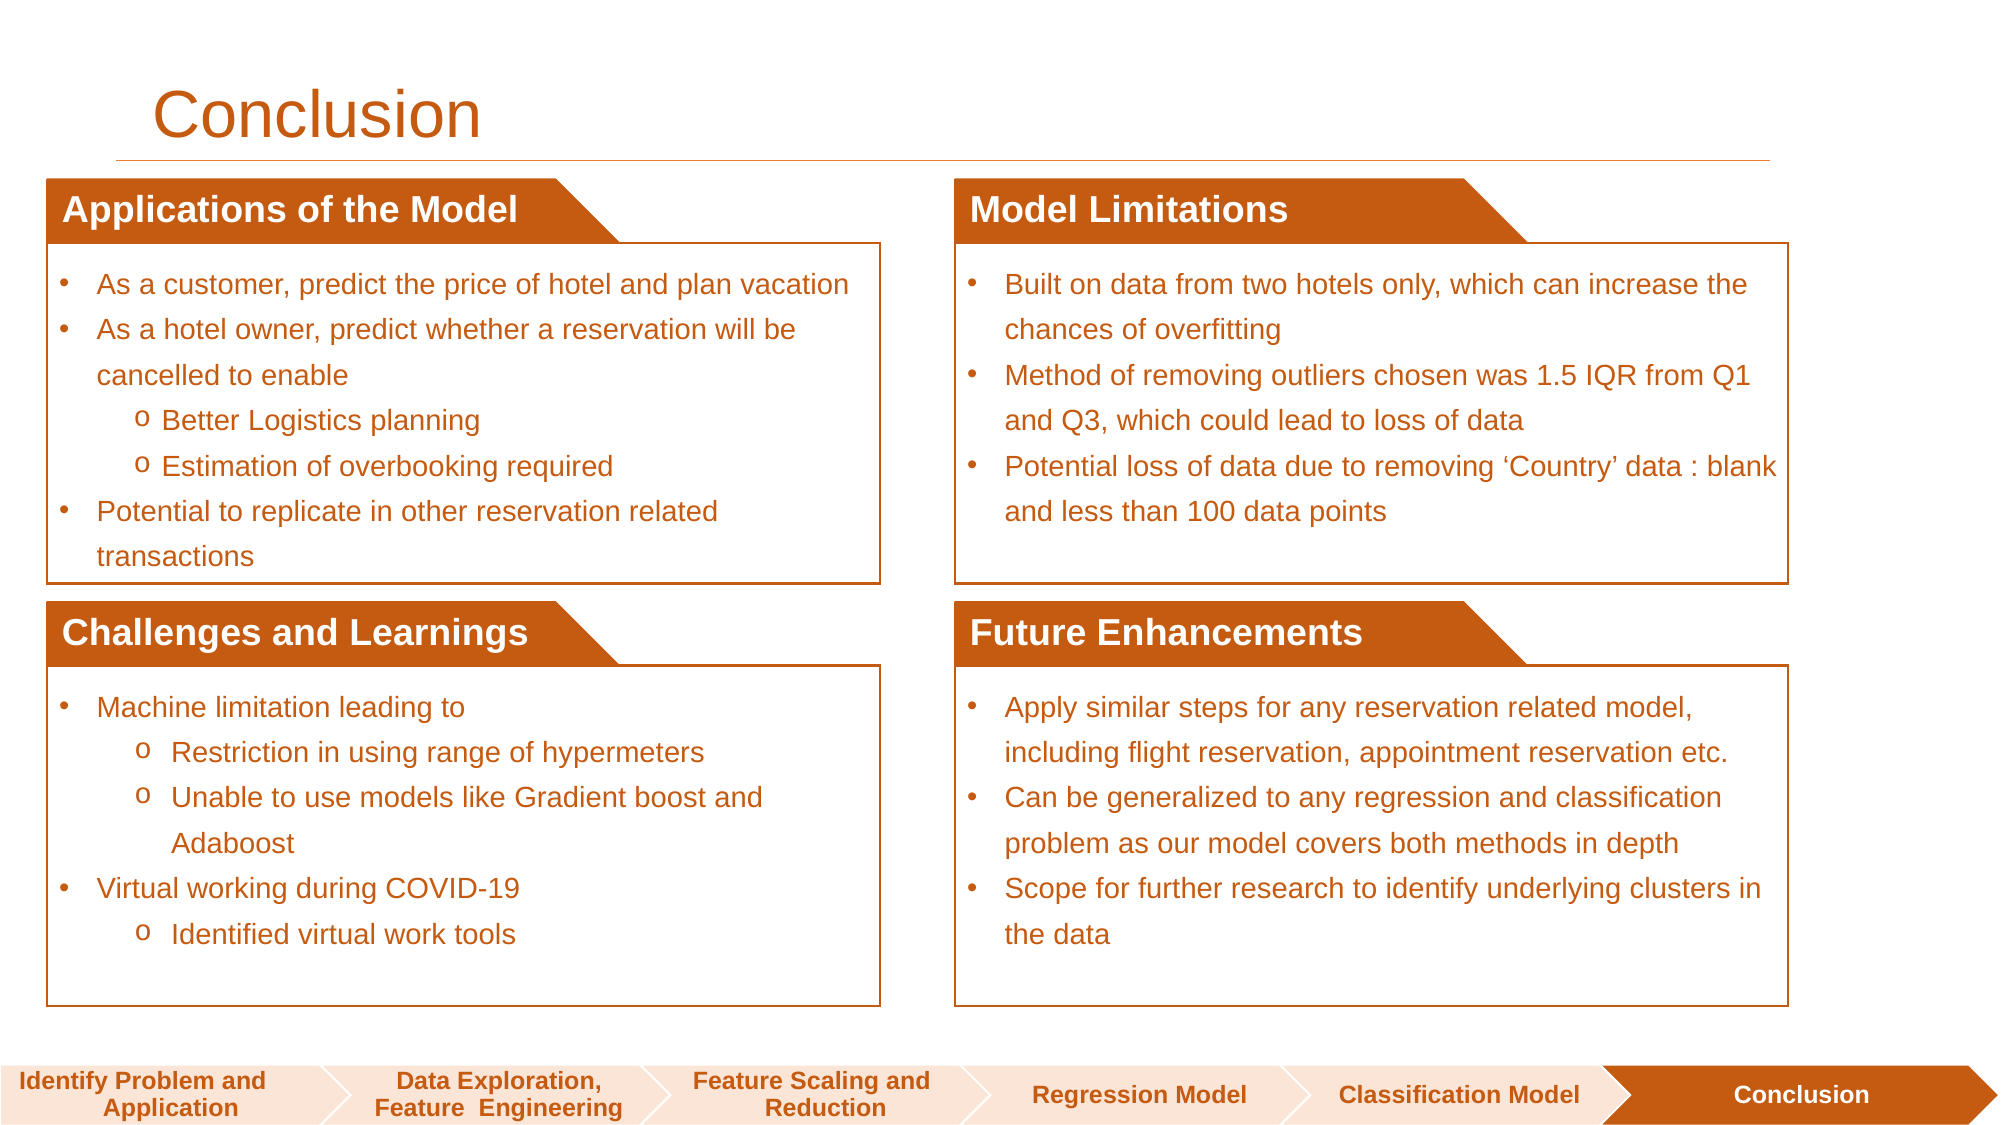

# Conclusion
Applications of the Model
Model Limitations
As a customer, predict the price of hotel and plan vacation
As a hotel owner, predict whether a reservation will be cancelled to enable
Better Logistics planning
Estimation of overbooking required
Potential to replicate in other reservation related transactions
Built on data from two hotels only, which can increase the chances of overfitting
Method of removing outliers chosen was 1.5 IQR from Q1 and Q3, which could lead to loss of data
Potential loss of data due to removing ‘Country’ data : blank and less than 100 data points
Challenges and Learnings
Future Enhancements
Machine limitation leading to
Restriction in using range of hypermeters
Unable to use models like Gradient boost and Adaboost
Virtual working during COVID-19
Identified virtual work tools
Apply similar steps for any reservation related model, including flight reservation, appointment reservation etc.
Can be generalized to any regression and classification problem as our model covers both methods in depth
Scope for further research to identify underlying clusters in the data
Identify Problem and         Application
Data Exploration, Feature  Engineering
Feature Scaling and     Reduction
Regression Model
Classification Model
Conclusion